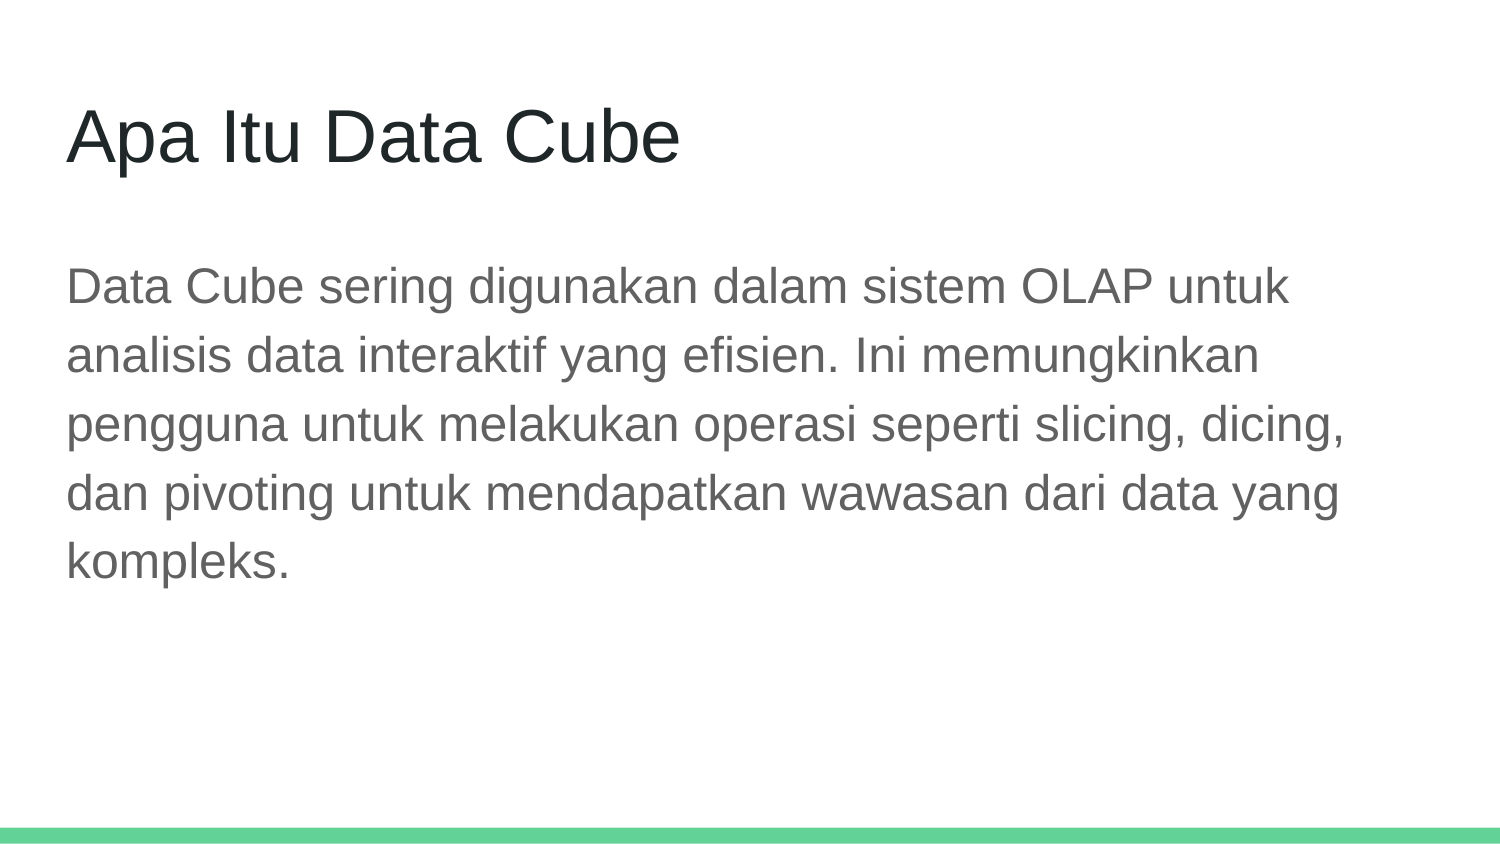

# Apa Itu Data Cube
Data Cube sering digunakan dalam sistem OLAP untuk analisis data interaktif yang efisien. Ini memungkinkan pengguna untuk melakukan operasi seperti slicing, dicing, dan pivoting untuk mendapatkan wawasan dari data yang kompleks.